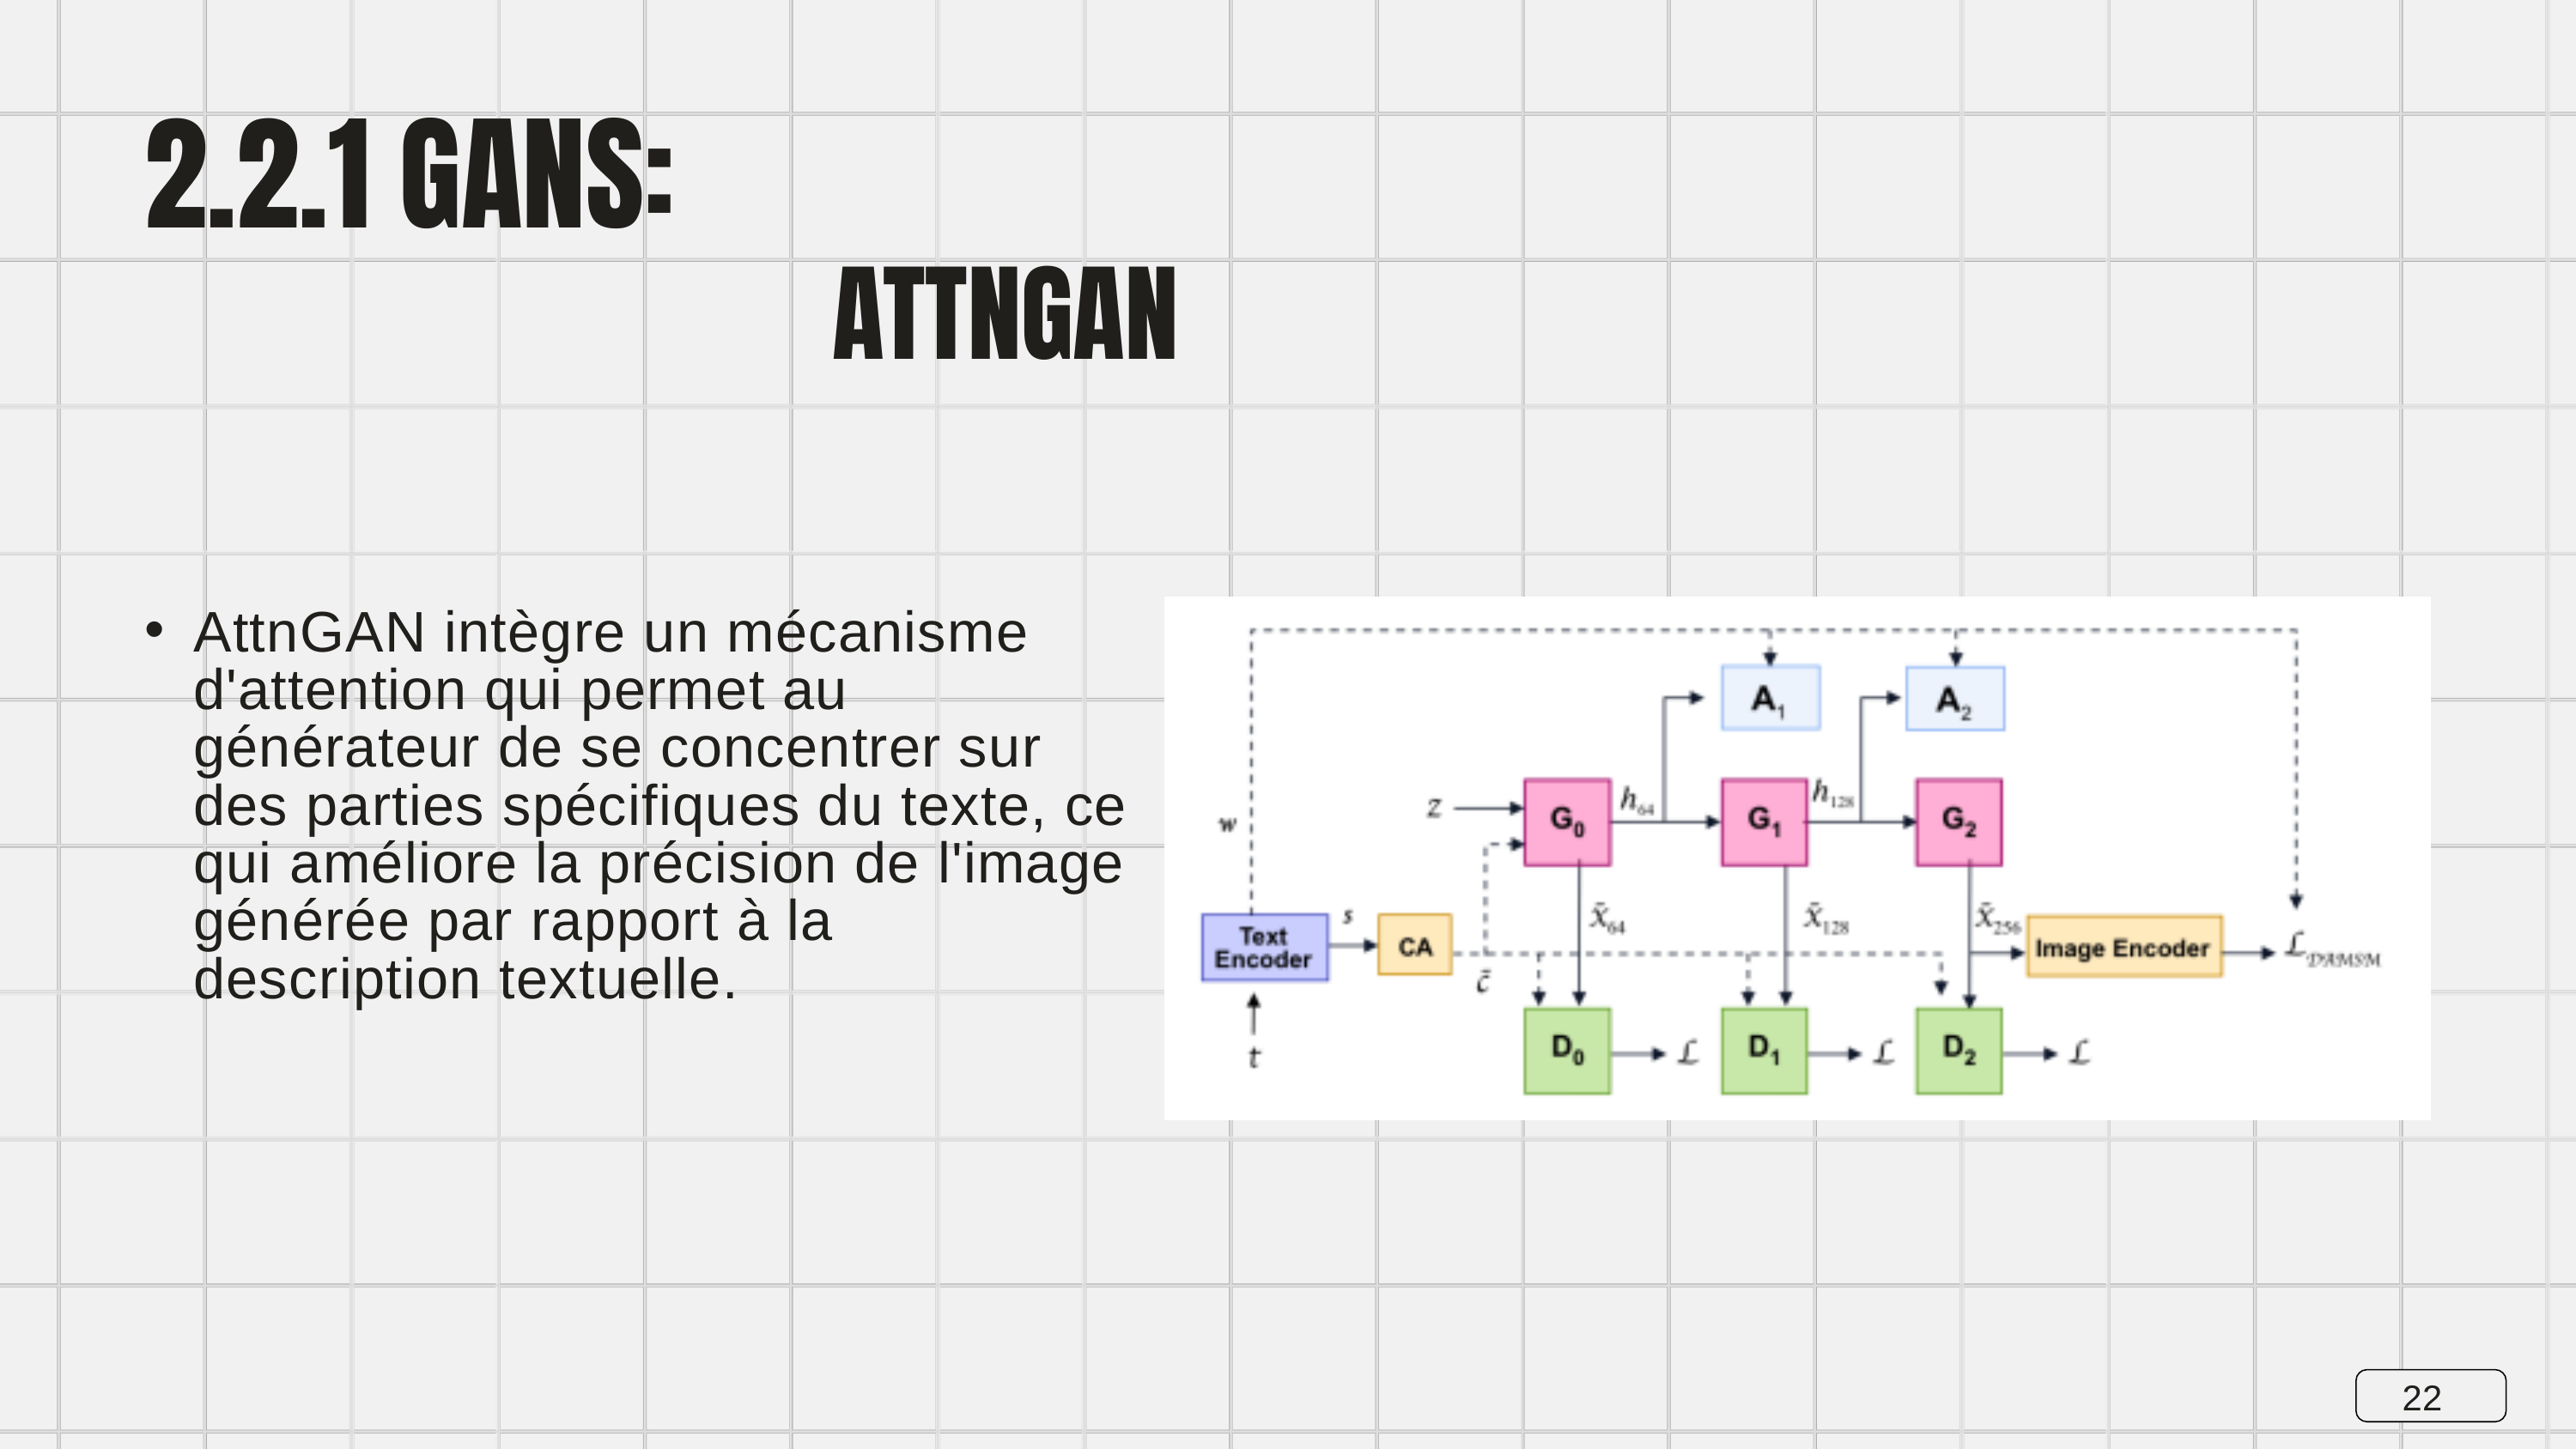

2.2.1 GANS:
ATTNGAN

AttnGAN intègre un mécanisme d'attention qui permet au générateur de se concentrer sur des parties spécifiques du texte, ce qui améliore la précision de l'image générée par rapport à la description textuelle.
22